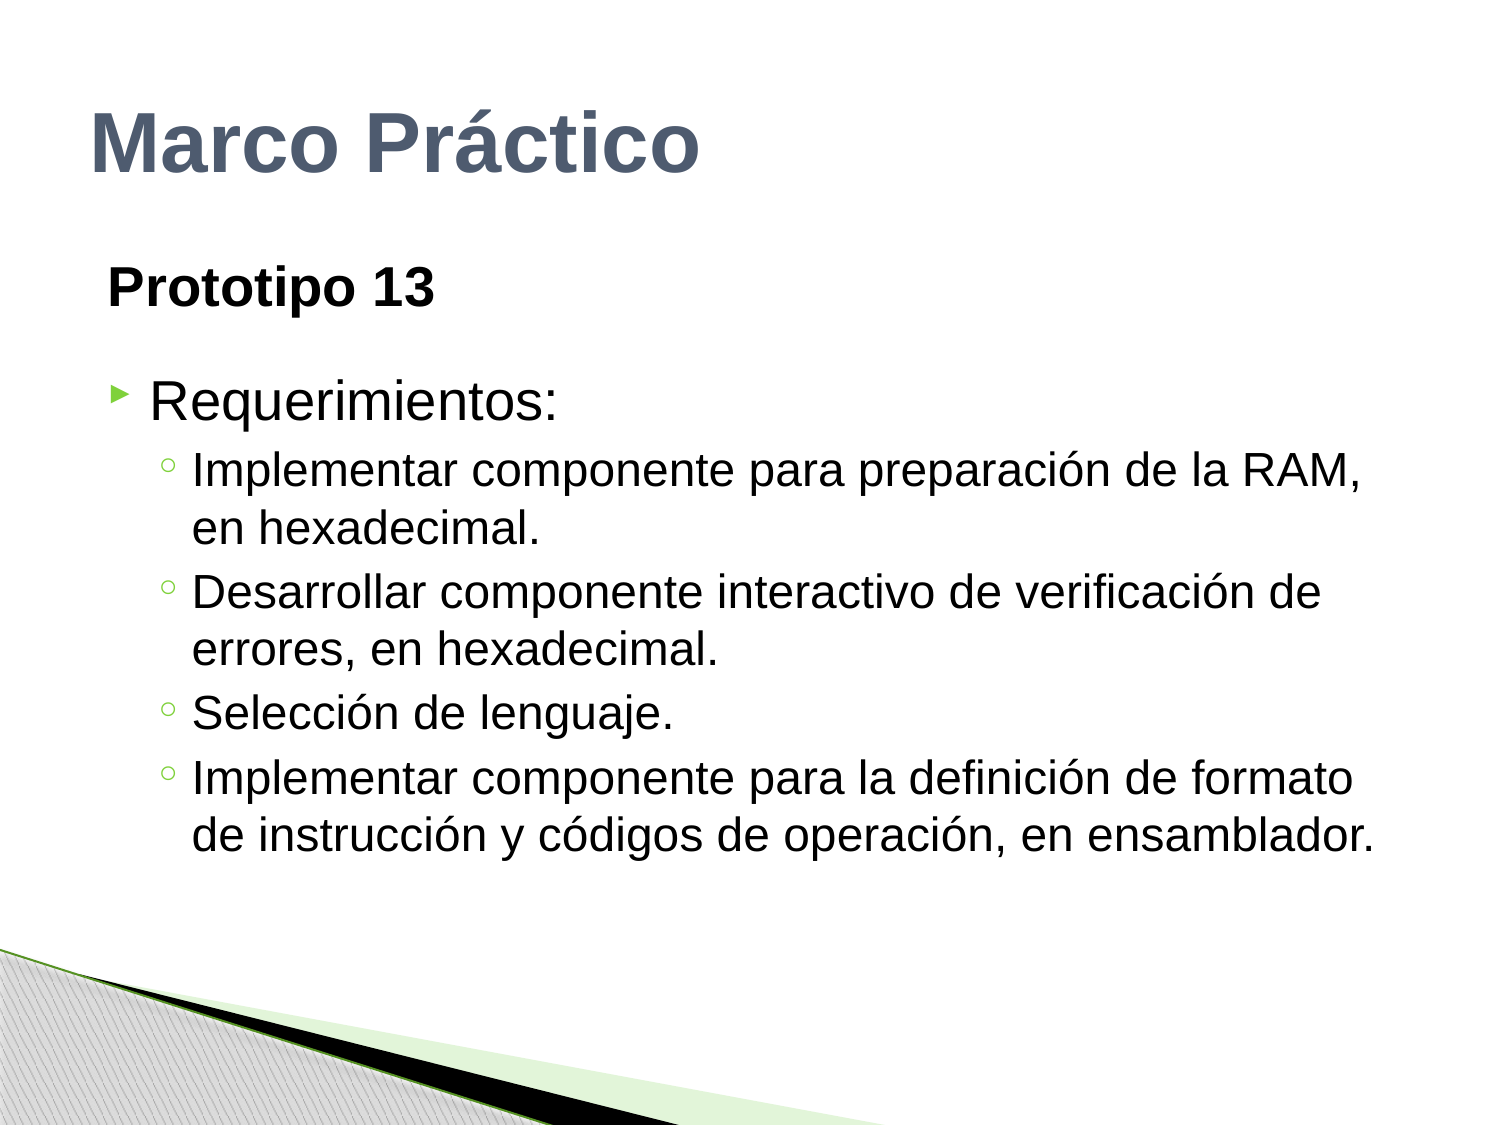

# Marco Práctico
Prototipo 13

Requerimientos:
Implementar componente para preparación de la RAM, en hexadecimal.
Desarrollar componente interactivo de verificación de errores, en hexadecimal.
Selección de lenguaje.
Implementar componente para la definición de formato de instrucción y códigos de operación, en ensamblador.